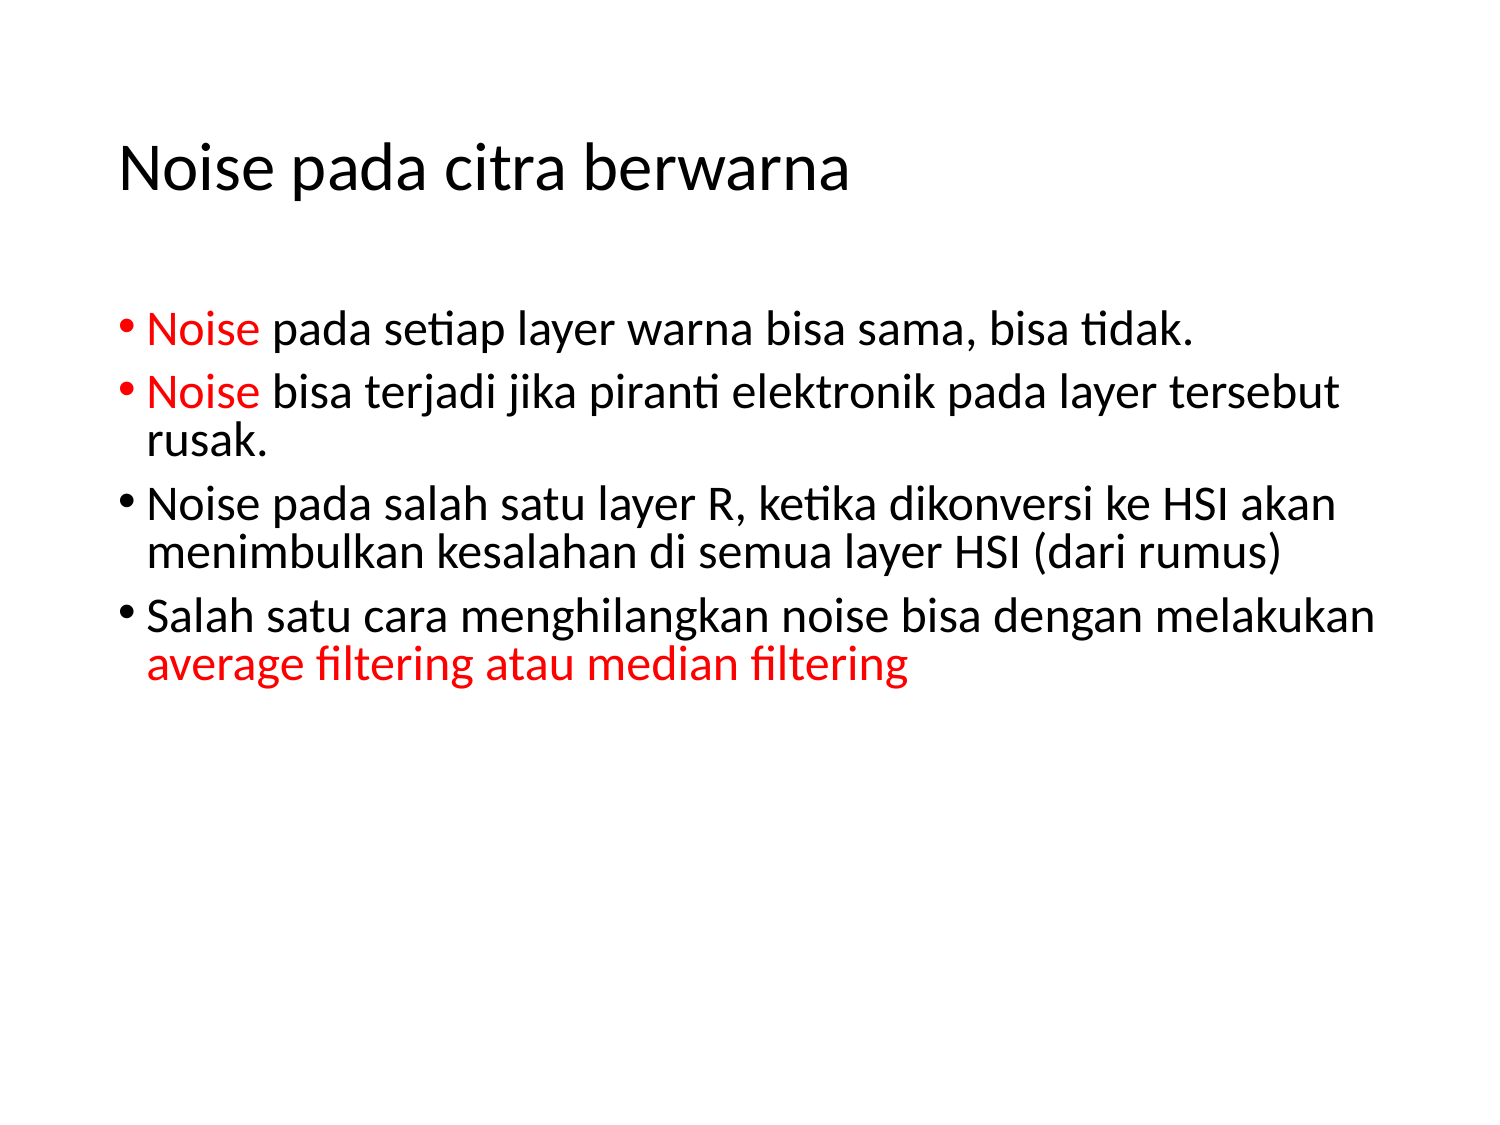

# Noise pada citra berwarna
Noise pada setiap layer warna bisa sama, bisa tidak.
Noise bisa terjadi jika piranti elektronik pada layer tersebut rusak.
Noise pada salah satu layer R, ketika dikonversi ke HSI akan menimbulkan kesalahan di semua layer HSI (dari rumus)
Salah satu cara menghilangkan noise bisa dengan melakukan average filtering atau median filtering